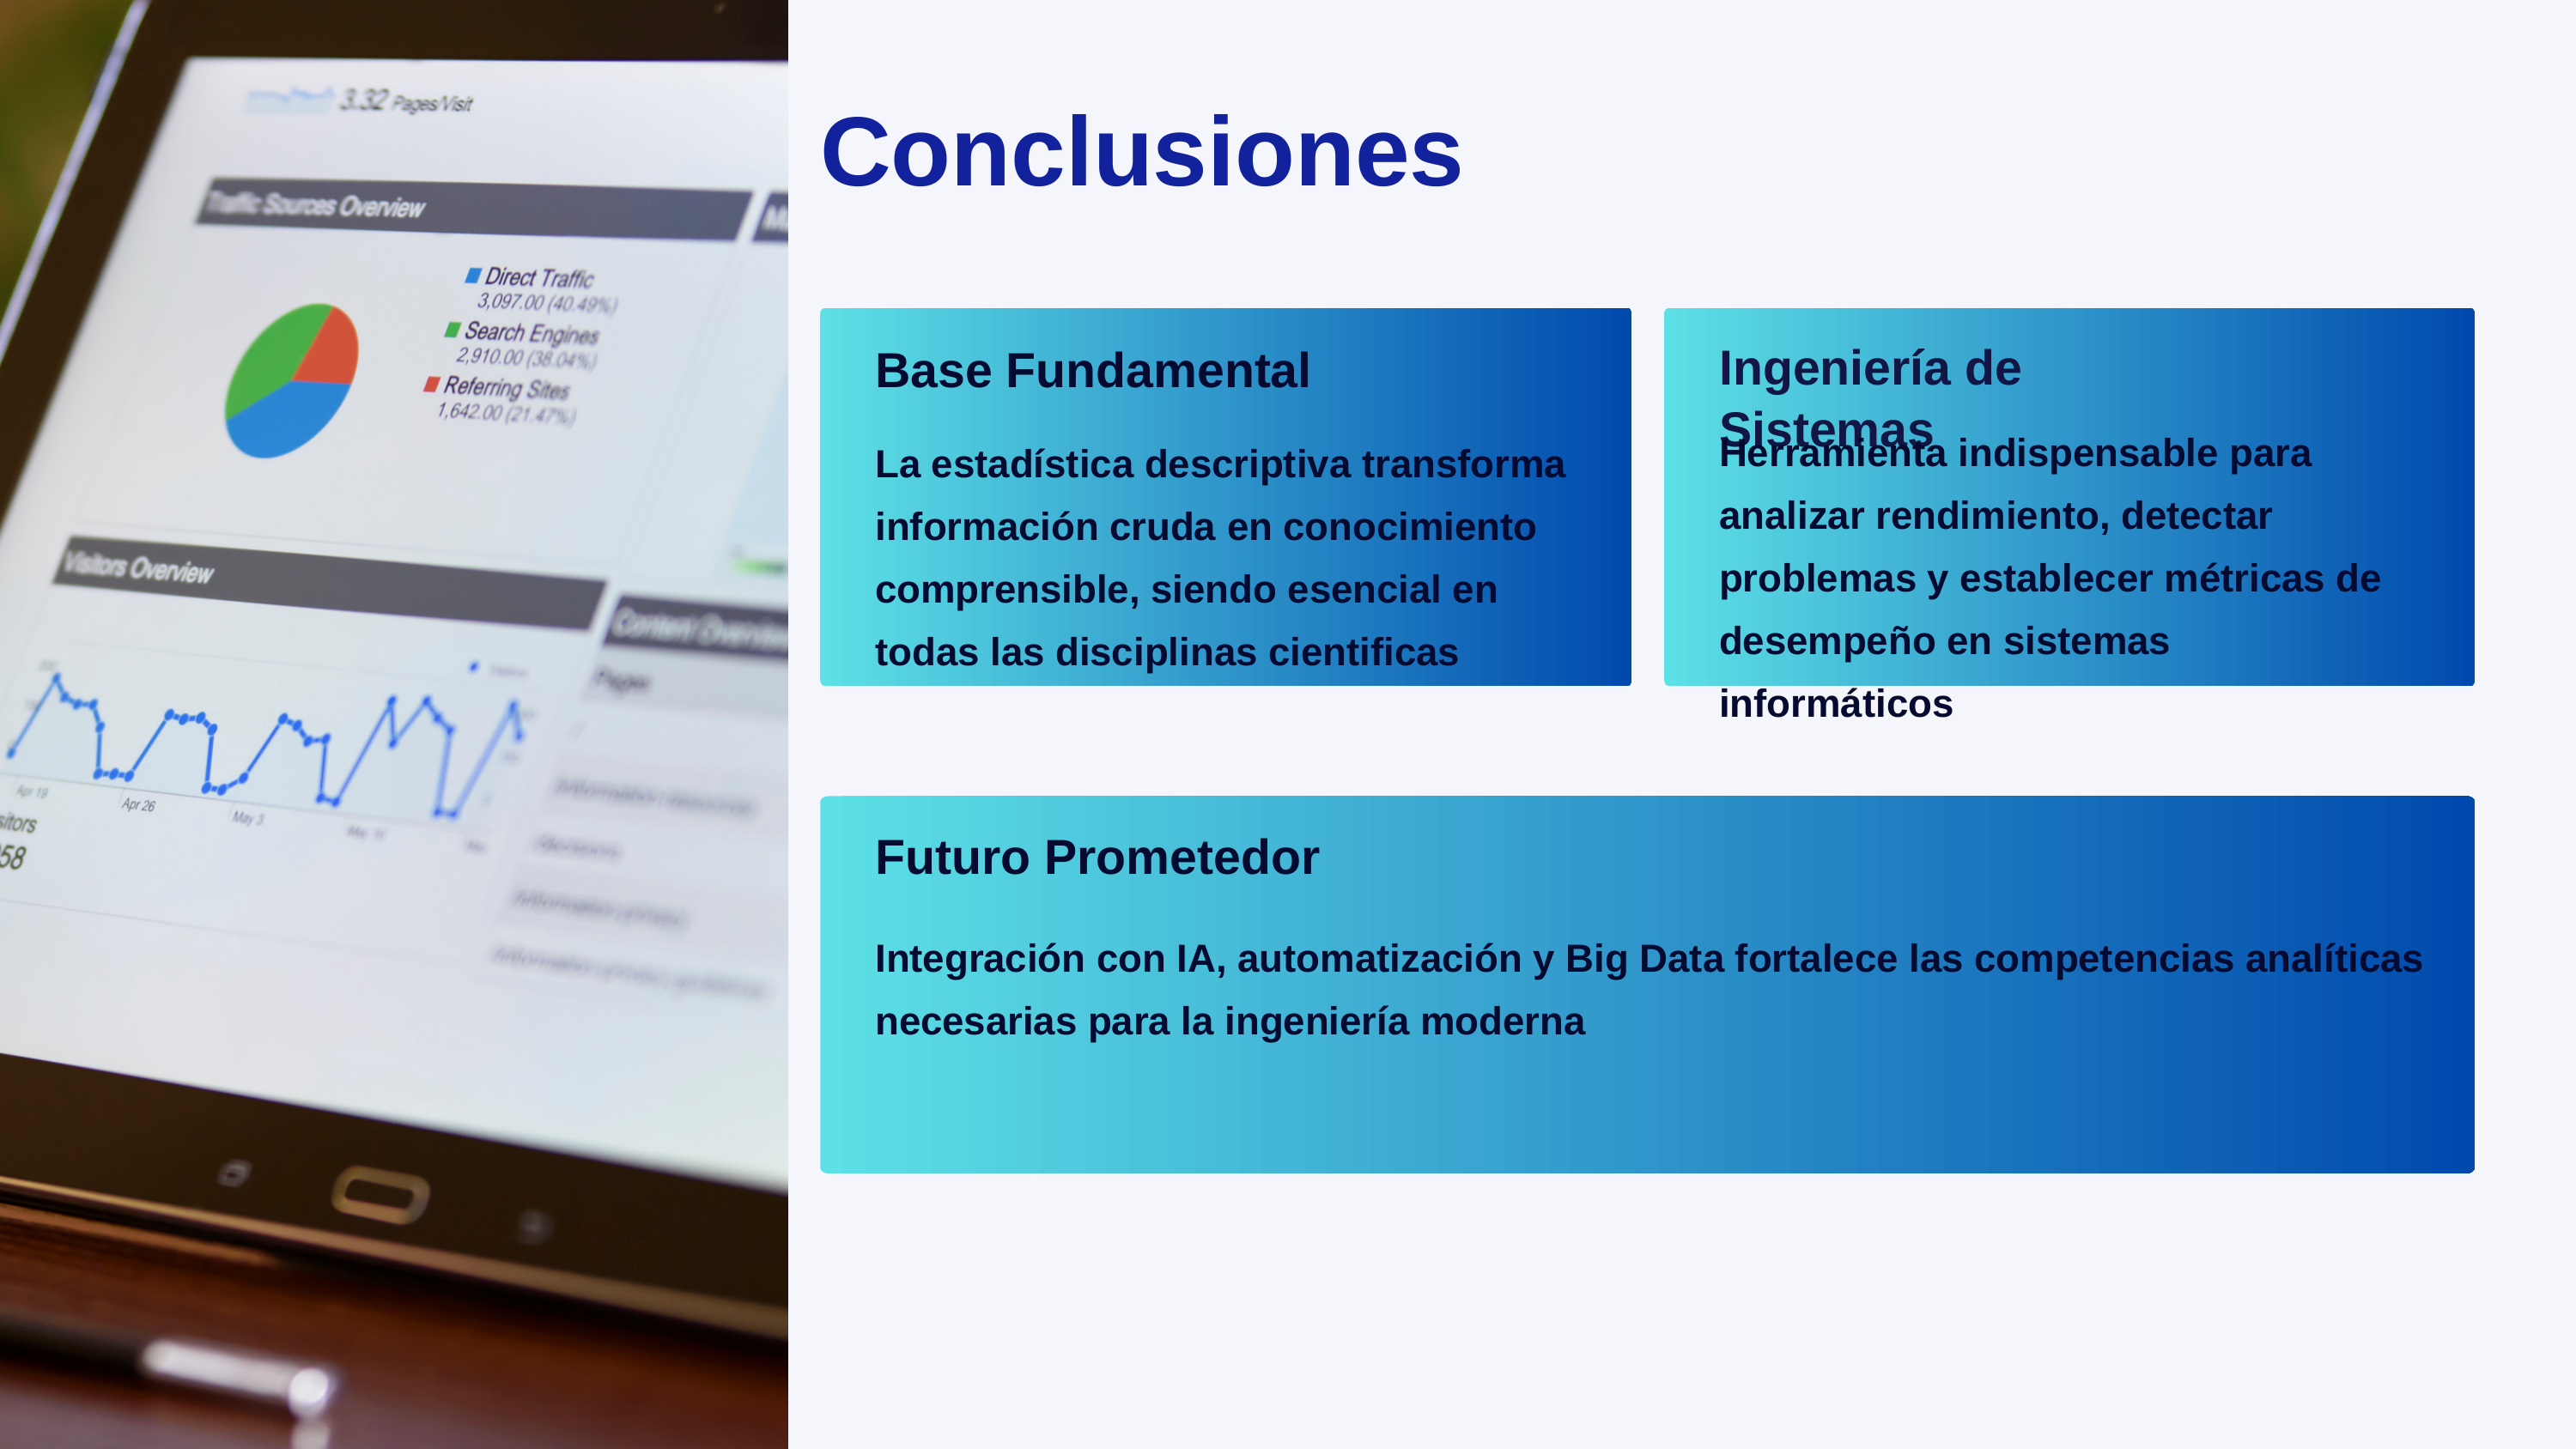

Conclusiones

Ingeniería de Sistemas
Base Fundamental
Herramienta indispensable para analizar rendimiento, detectar problemas y establecer métricas de desempeño en sistemas informáticos
La estadística descriptiva transforma información cruda en conocimiento comprensible, siendo esencial en todas las disciplinas cientificas

Futuro Prometedor
Integración con IA, automatización y Big Data fortalece las competencias analíticas necesarias para la ingeniería moderna